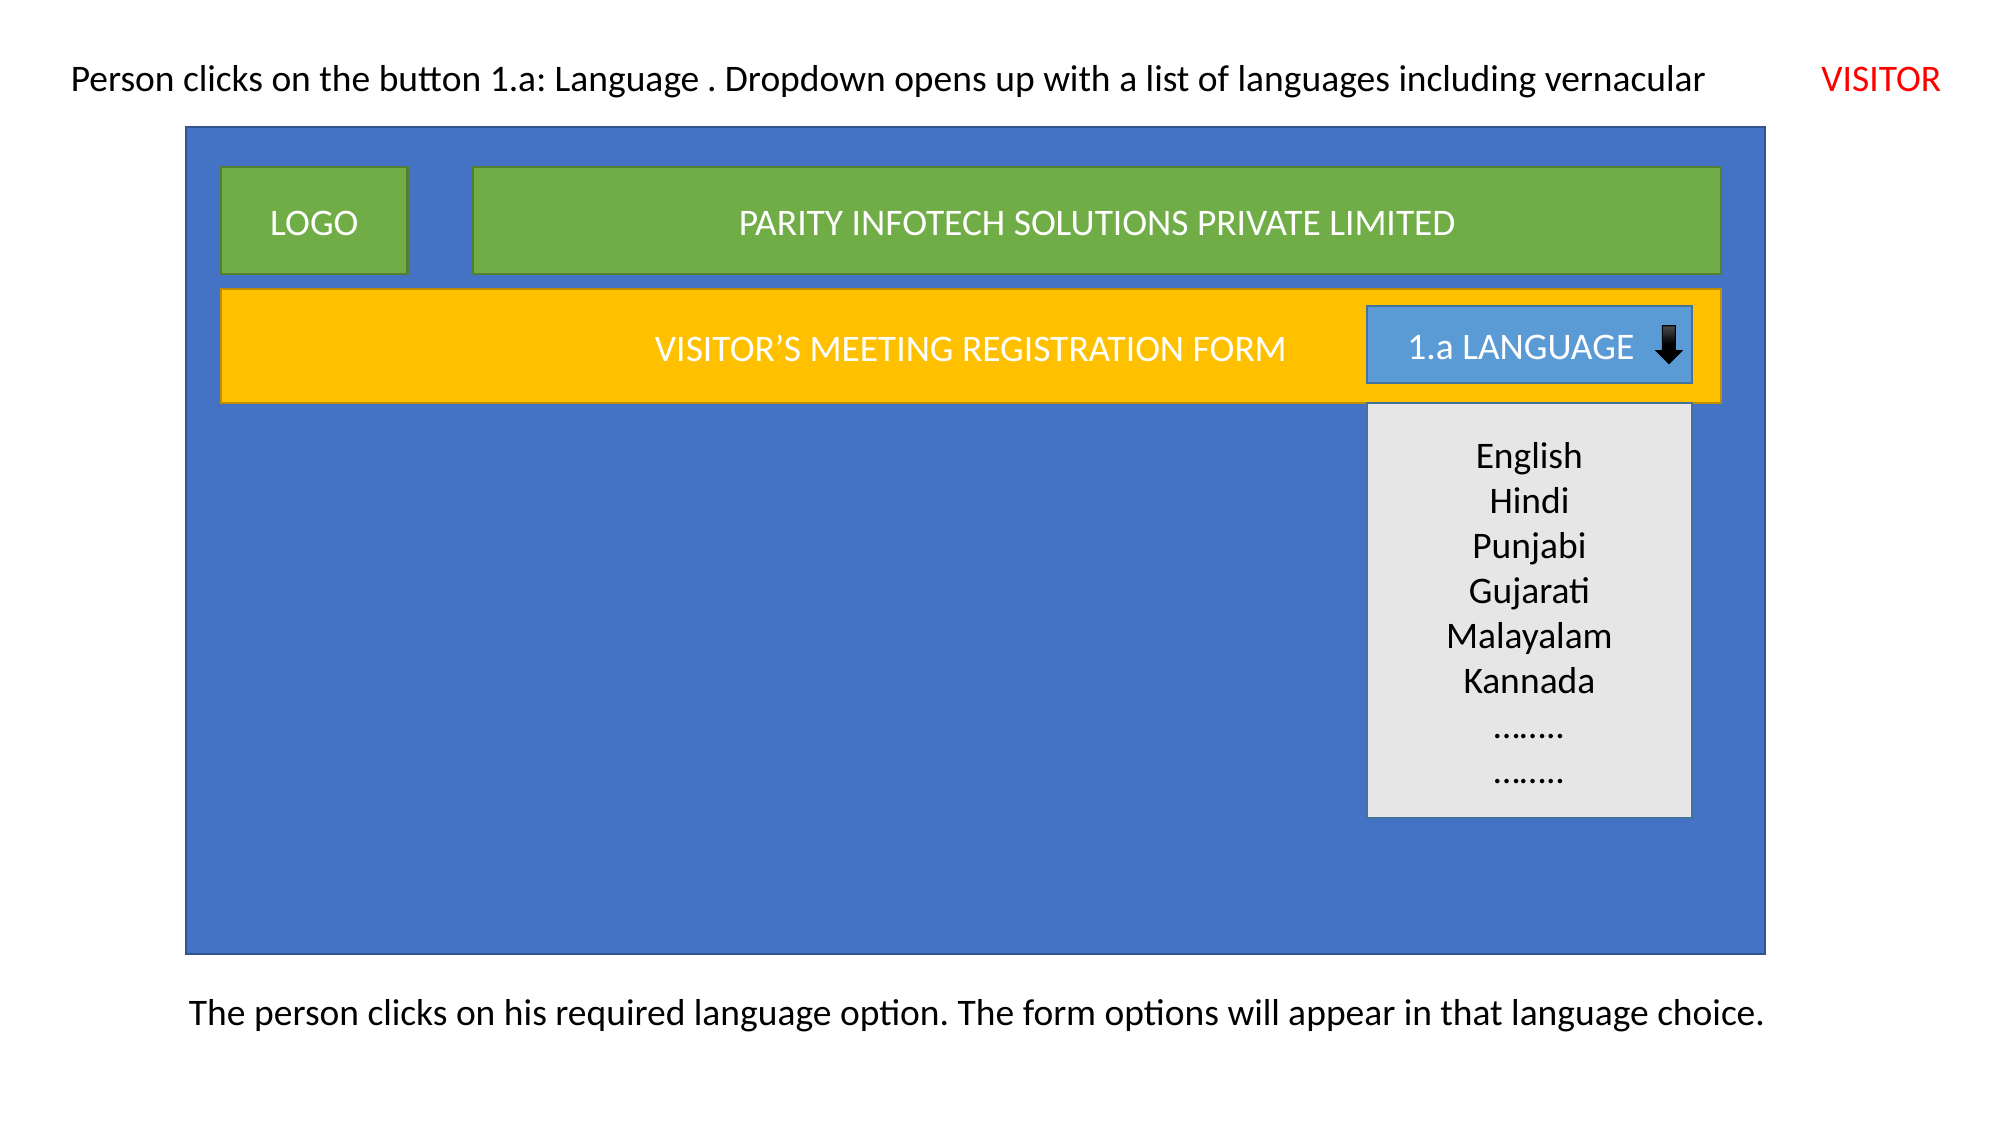

Person clicks on the button 1.a: Language
. Dropdown opens up with a list of languages including vernacular
VISITOR

LOGO
PARITY INFOTECH SOLUTIONS PRIVATE LIMITED
VISITOR’S MEETING REGISTRATION FORM
1.a LANGUAGE

English
Hindi
Punjabi
Gujarati
Malayalam
Kannada
……..
……..
The person clicks on his required language option. The form options will appear in that language choice.